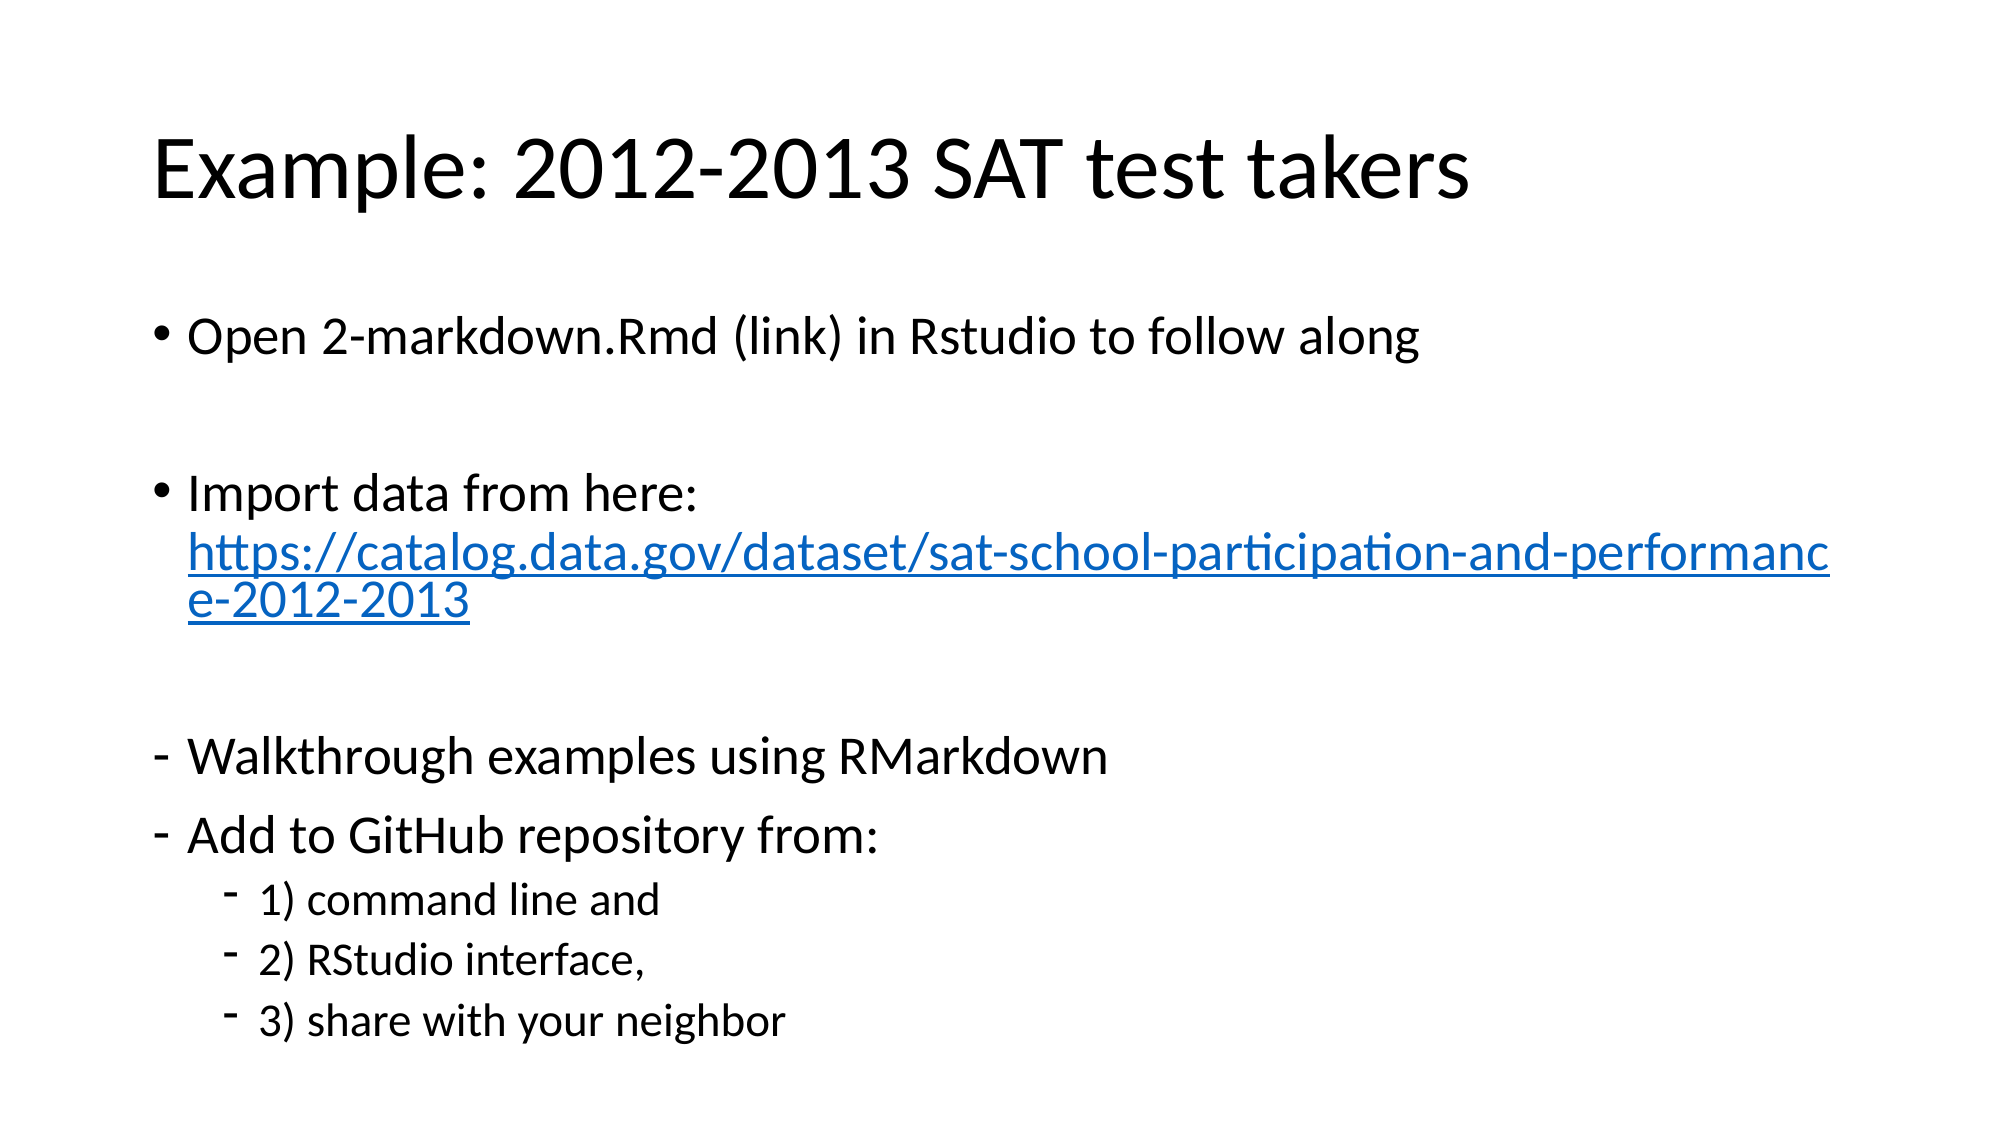

# Example: 2012-2013 SAT test takers
Open 2-markdown.Rmd (link) in Rstudio to follow along

Import data from here: https://catalog.data.gov/dataset/sat-school-participation-and-performance-2012-2013

Walkthrough examples using RMarkdown
Add to GitHub repository from:
1) command line and
2) RStudio interface,
3) share with your neighbor